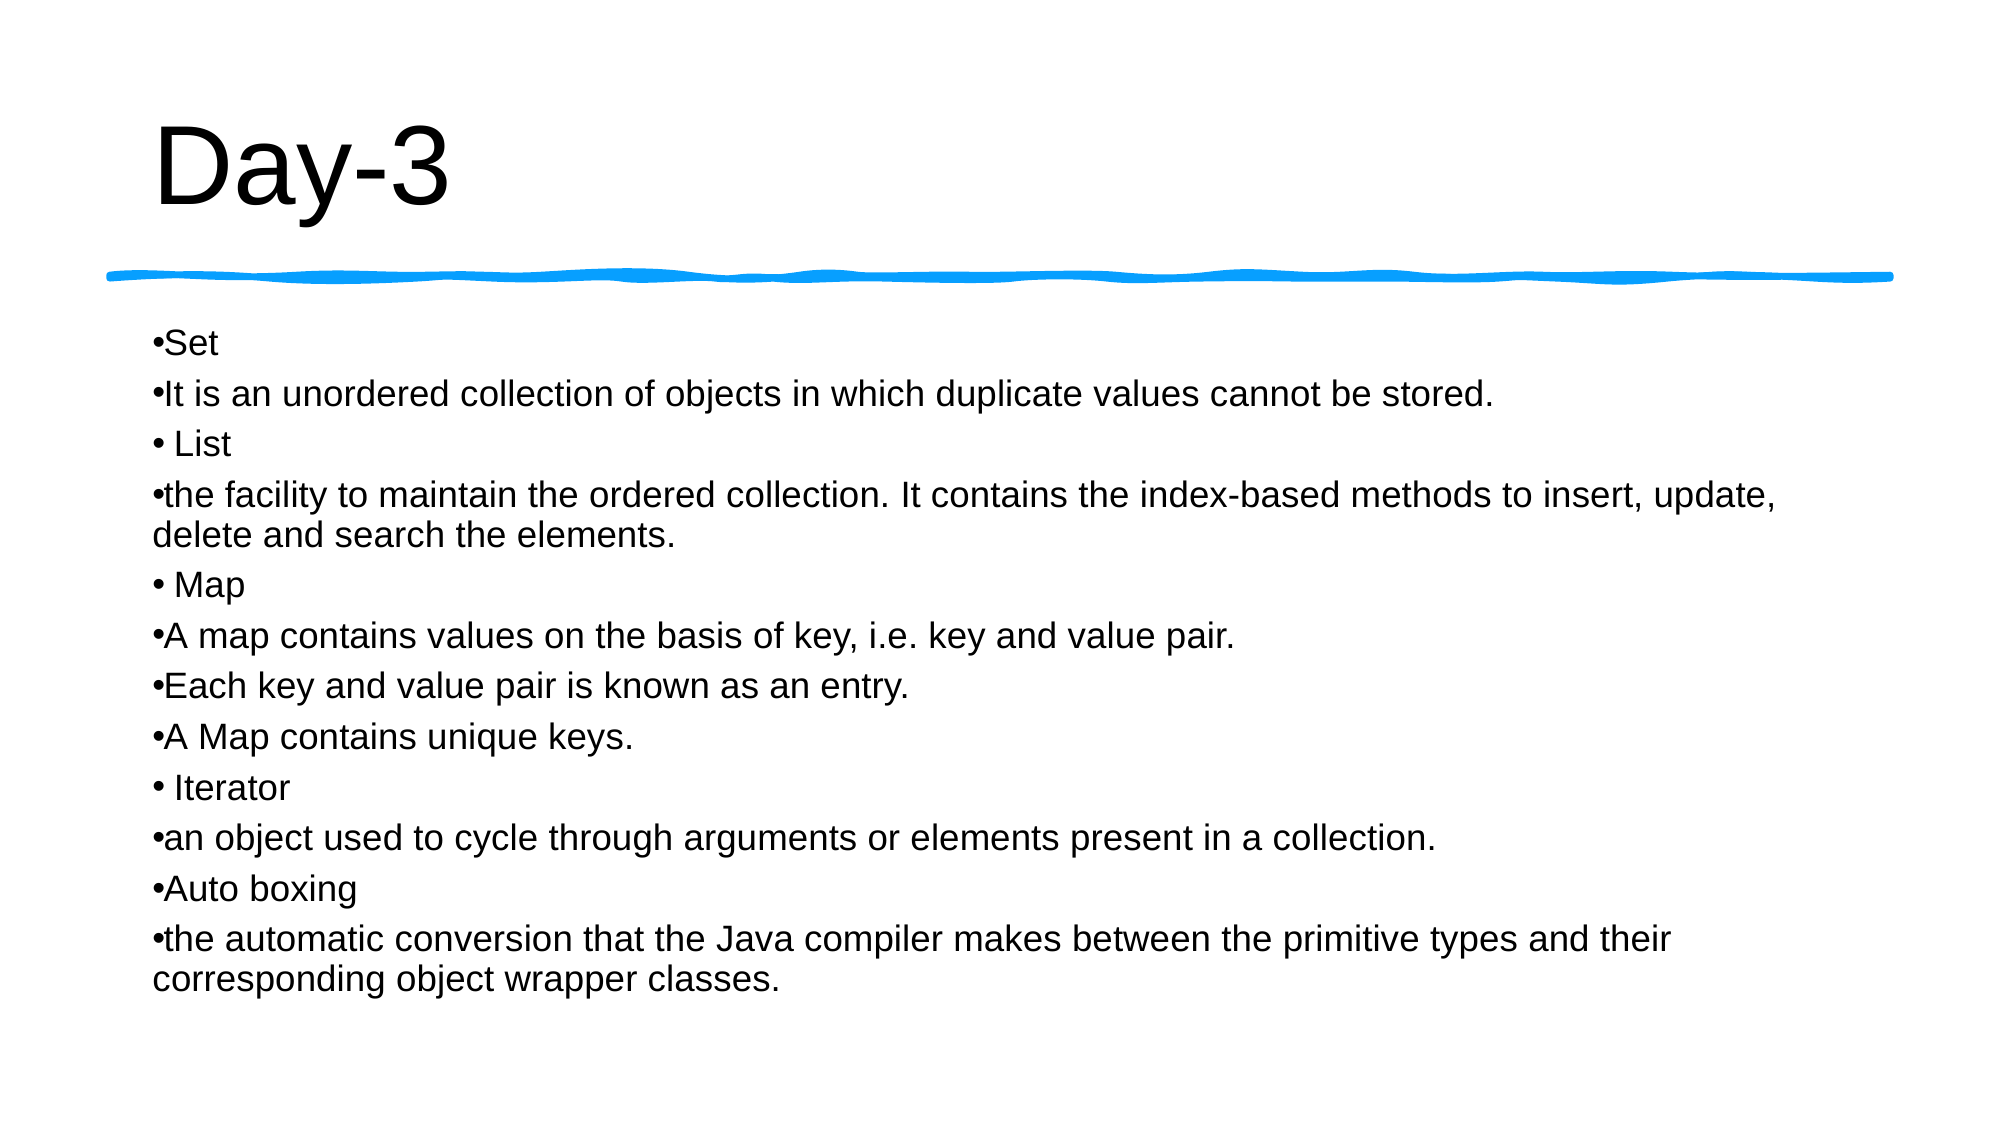

# Day-3

Set​
It is an unordered collection of objects in which duplicate values cannot be stored.​
 List​
the facility to maintain the ordered collection. It contains the index-based methods to insert, update, delete and search the elements.​
 Map​
A map contains values on the basis of key, i.e. key and value pair. ​
Each key and value pair is known as an entry. ​
A Map contains unique keys.​
 Iterator​
an object used to cycle through arguments or elements present in a collection.​
Auto boxing​
the automatic conversion that the Java compiler makes between the primitive types and their corresponding object wrapper classes.​